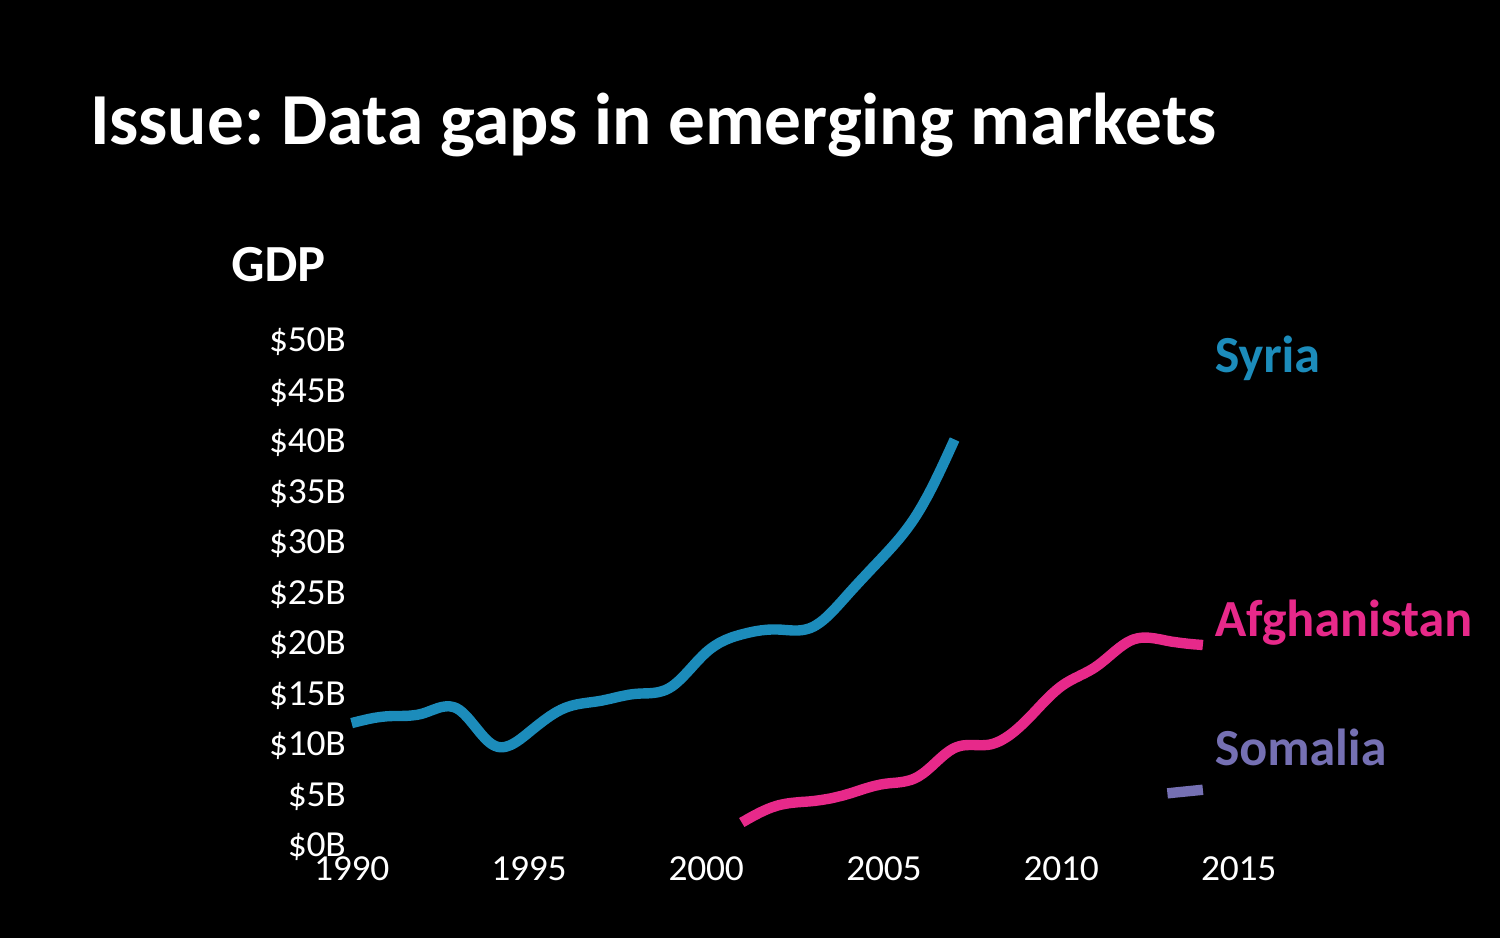

# Issue: Data gaps in emerging markets
GDP

### Chart

| Category | Afghanistan | Syria | Somalia | North Korea |
|---|---|---|---|---|
Syria
Afghanistan
Somalia